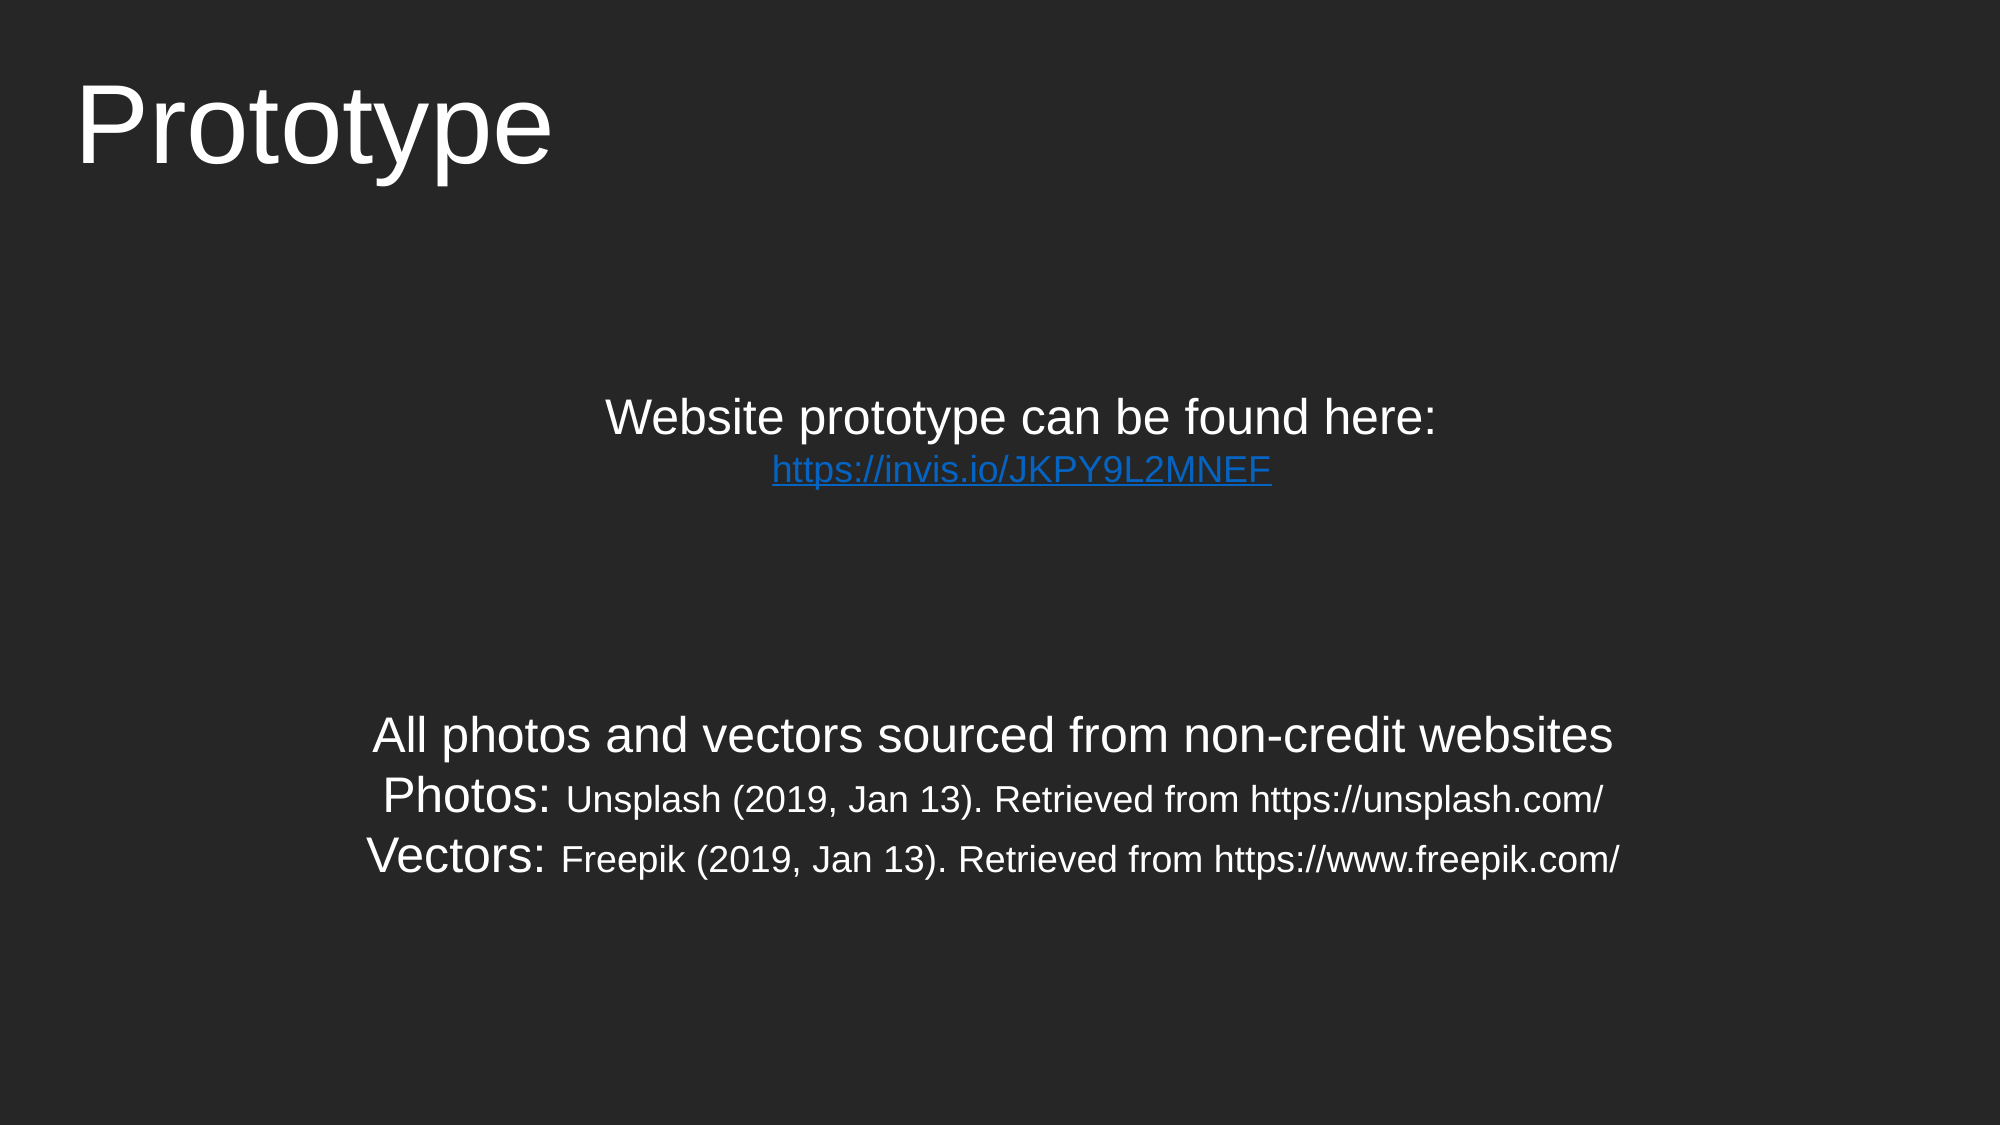

Prototype
Website prototype can be found here:
https://invis.io/JKPY9L2MNEF

All photos and vectors sourced from non-credit websites
Photos: Unsplash (2019, Jan 13). Retrieved from https://unsplash.com/
Vectors: Freepik (2019, Jan 13). Retrieved from https://www.freepik.com/